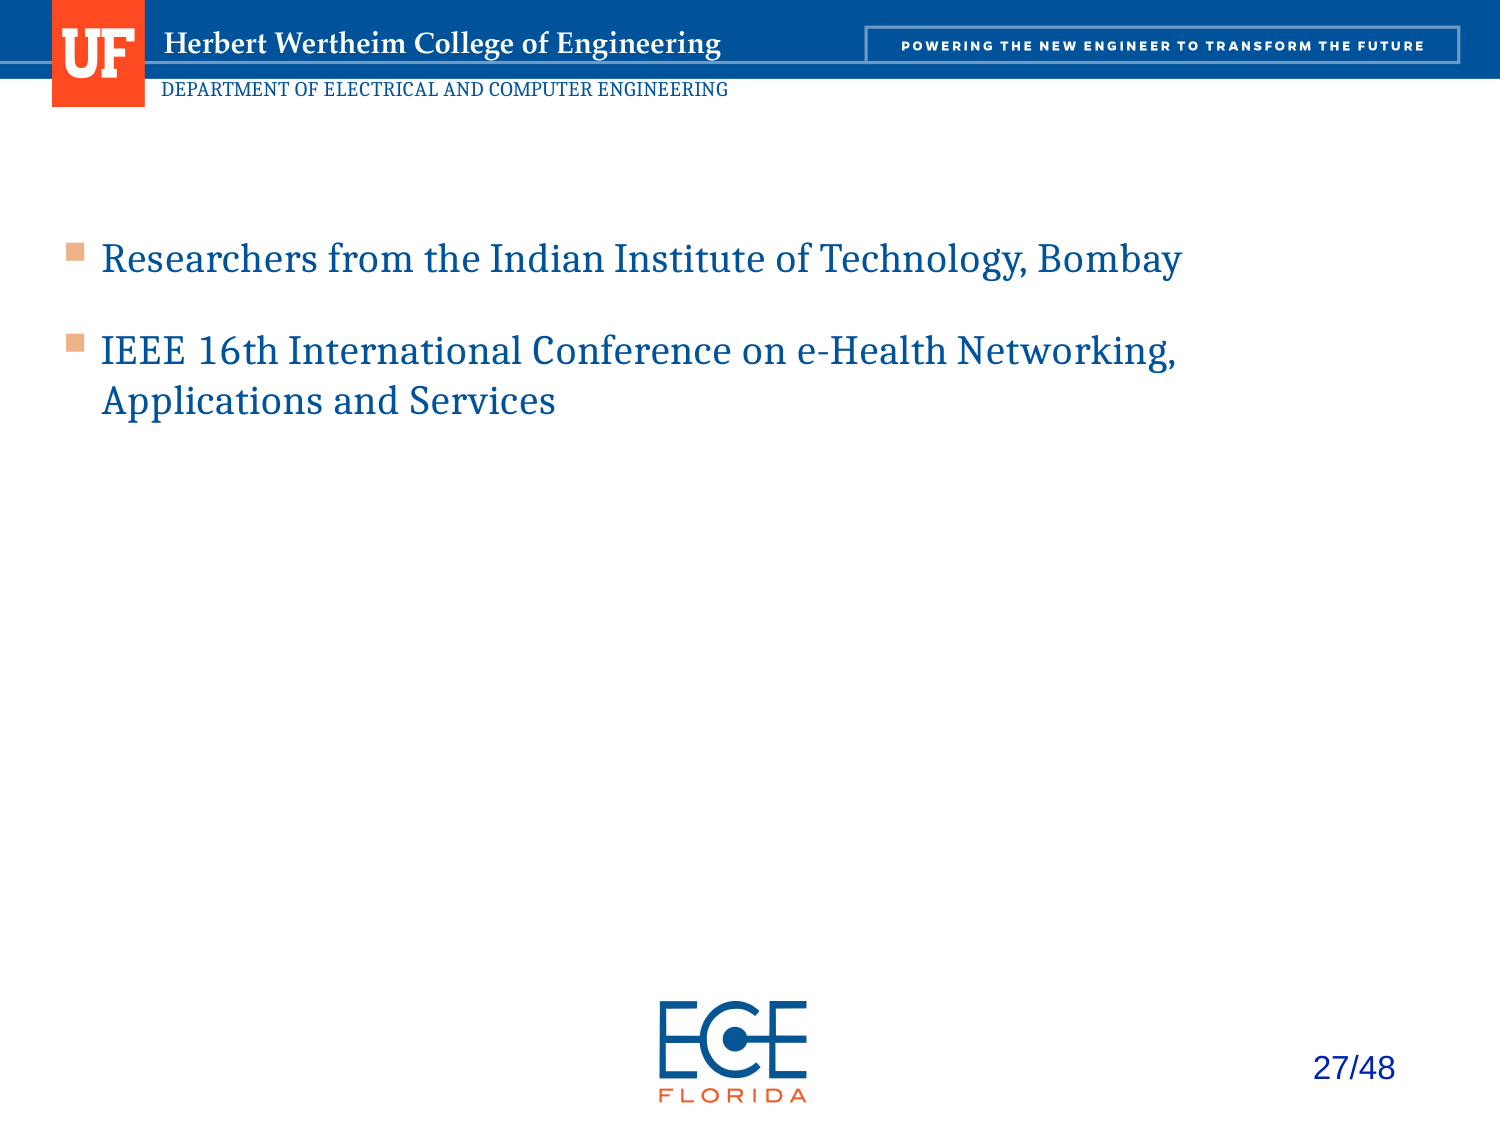

Researchers from the Indian Institute of Technology, Bombay
IEEE 16th International Conference on e-Health Networking, Applications and Services
27/48